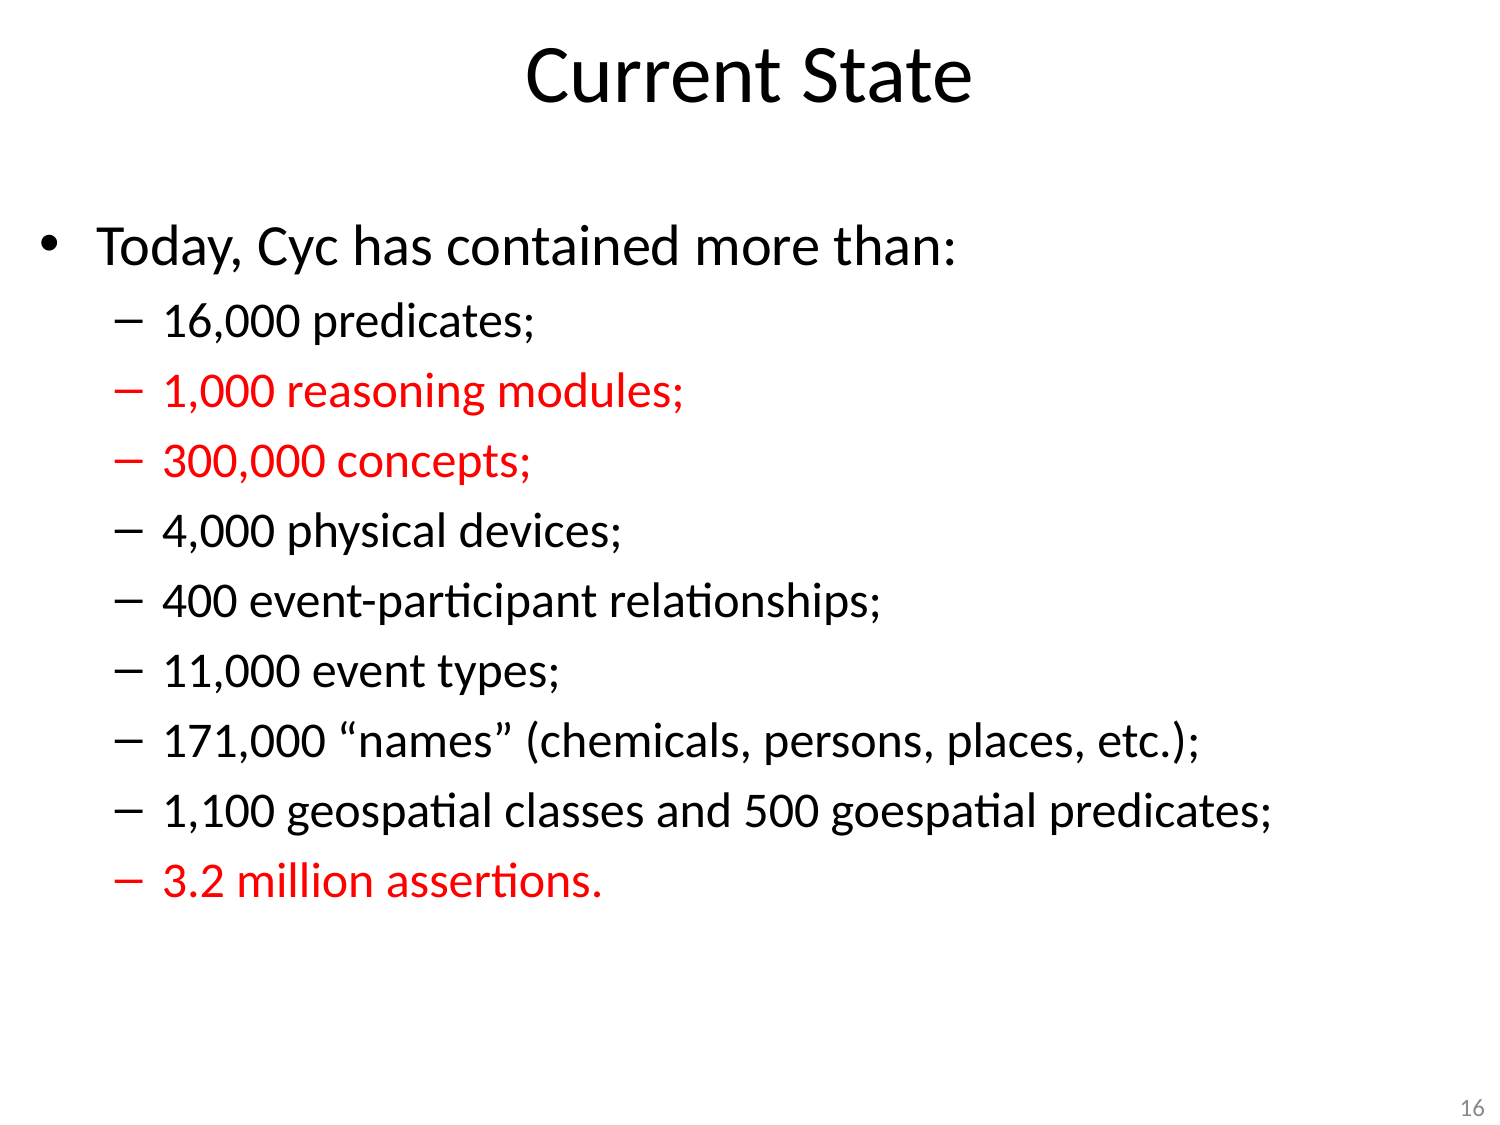

# Current State
Today, Cyc has contained more than:
16,000 predicates;
1,000 reasoning modules;
300,000 concepts;
4,000 physical devices;
400 event-participant relationships;
11,000 event types;
171,000 “names” (chemicals, persons, places, etc.);
1,100 geospatial classes and 500 goespatial predicates;
3.2 million assertions.
16